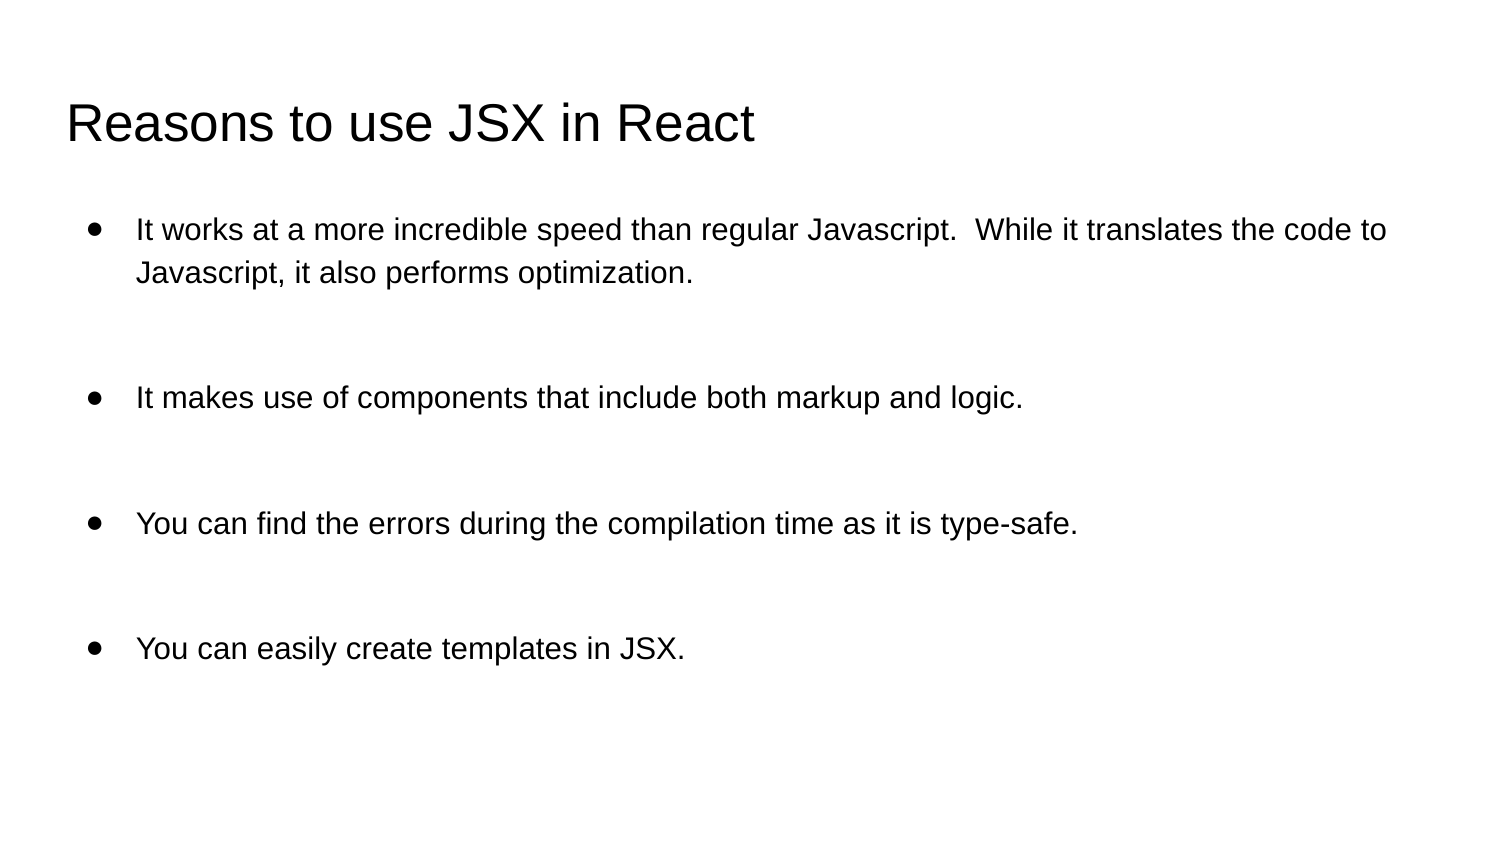

# Reasons to use JSX in React
It works at a more incredible speed than regular Javascript.  While it translates the code to Javascript, it also performs optimization.

It makes use of components that include both markup and logic.

You can find the errors during the compilation time as it is type-safe.

You can easily create templates in JSX.